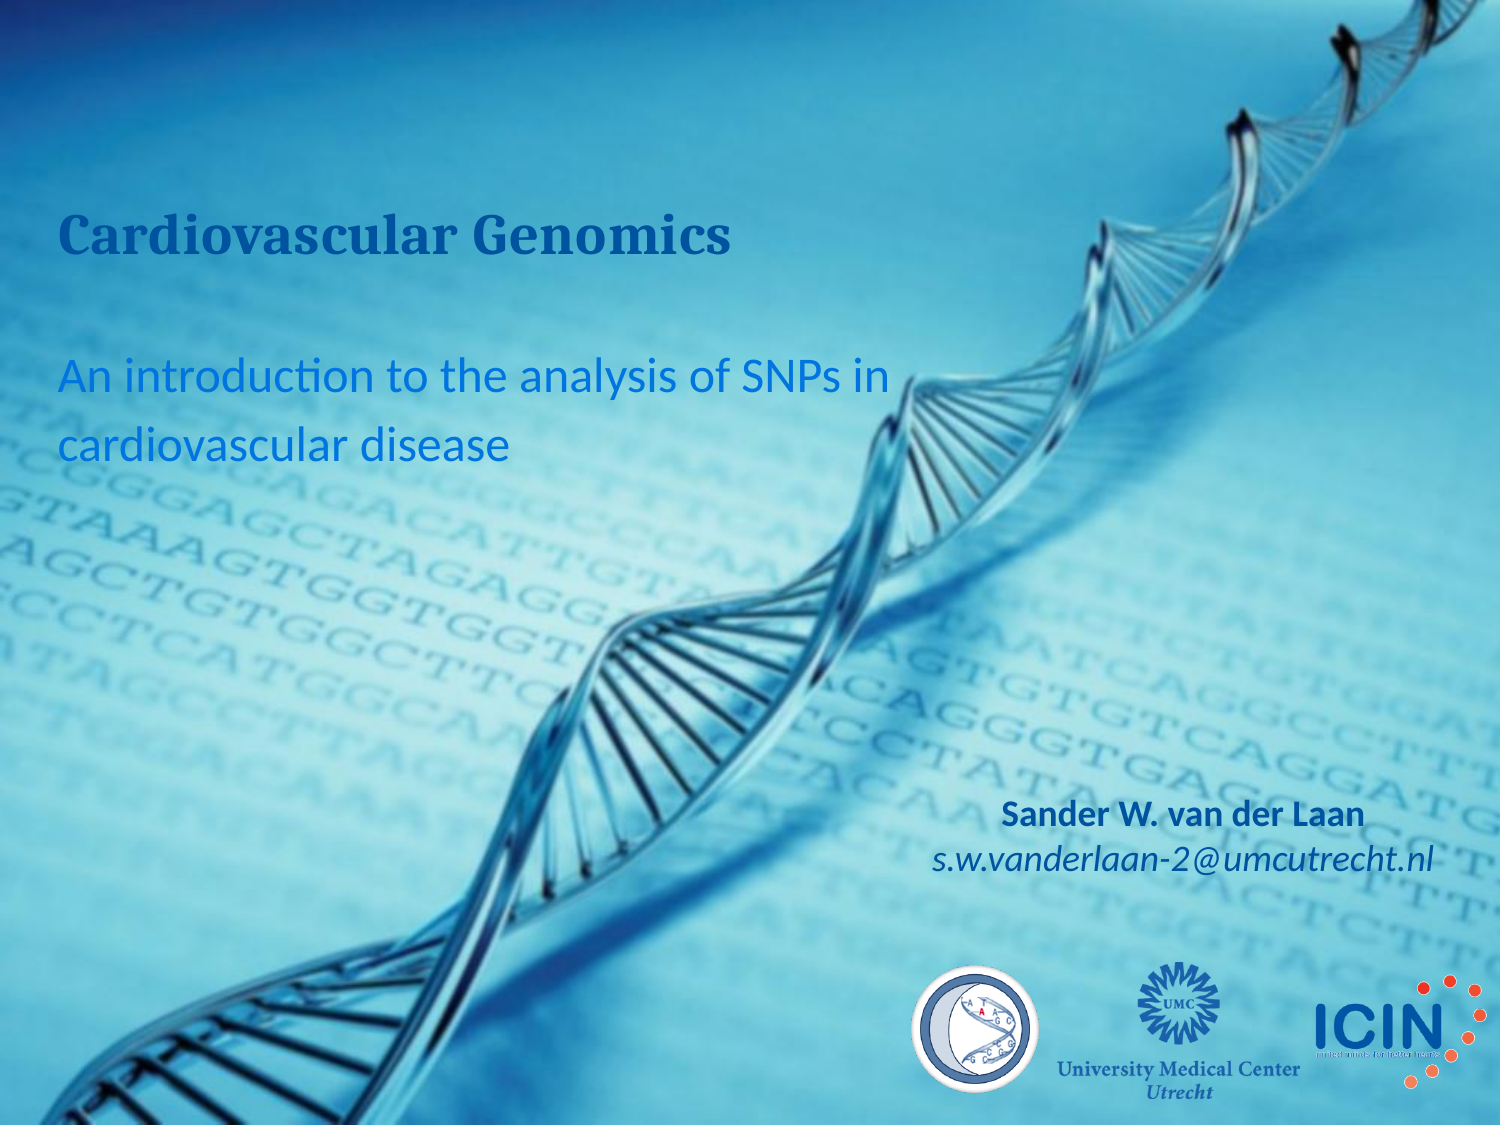

# Cardiovascular Genomics
An introduction to the analysis of SNPs in cardiovascular disease